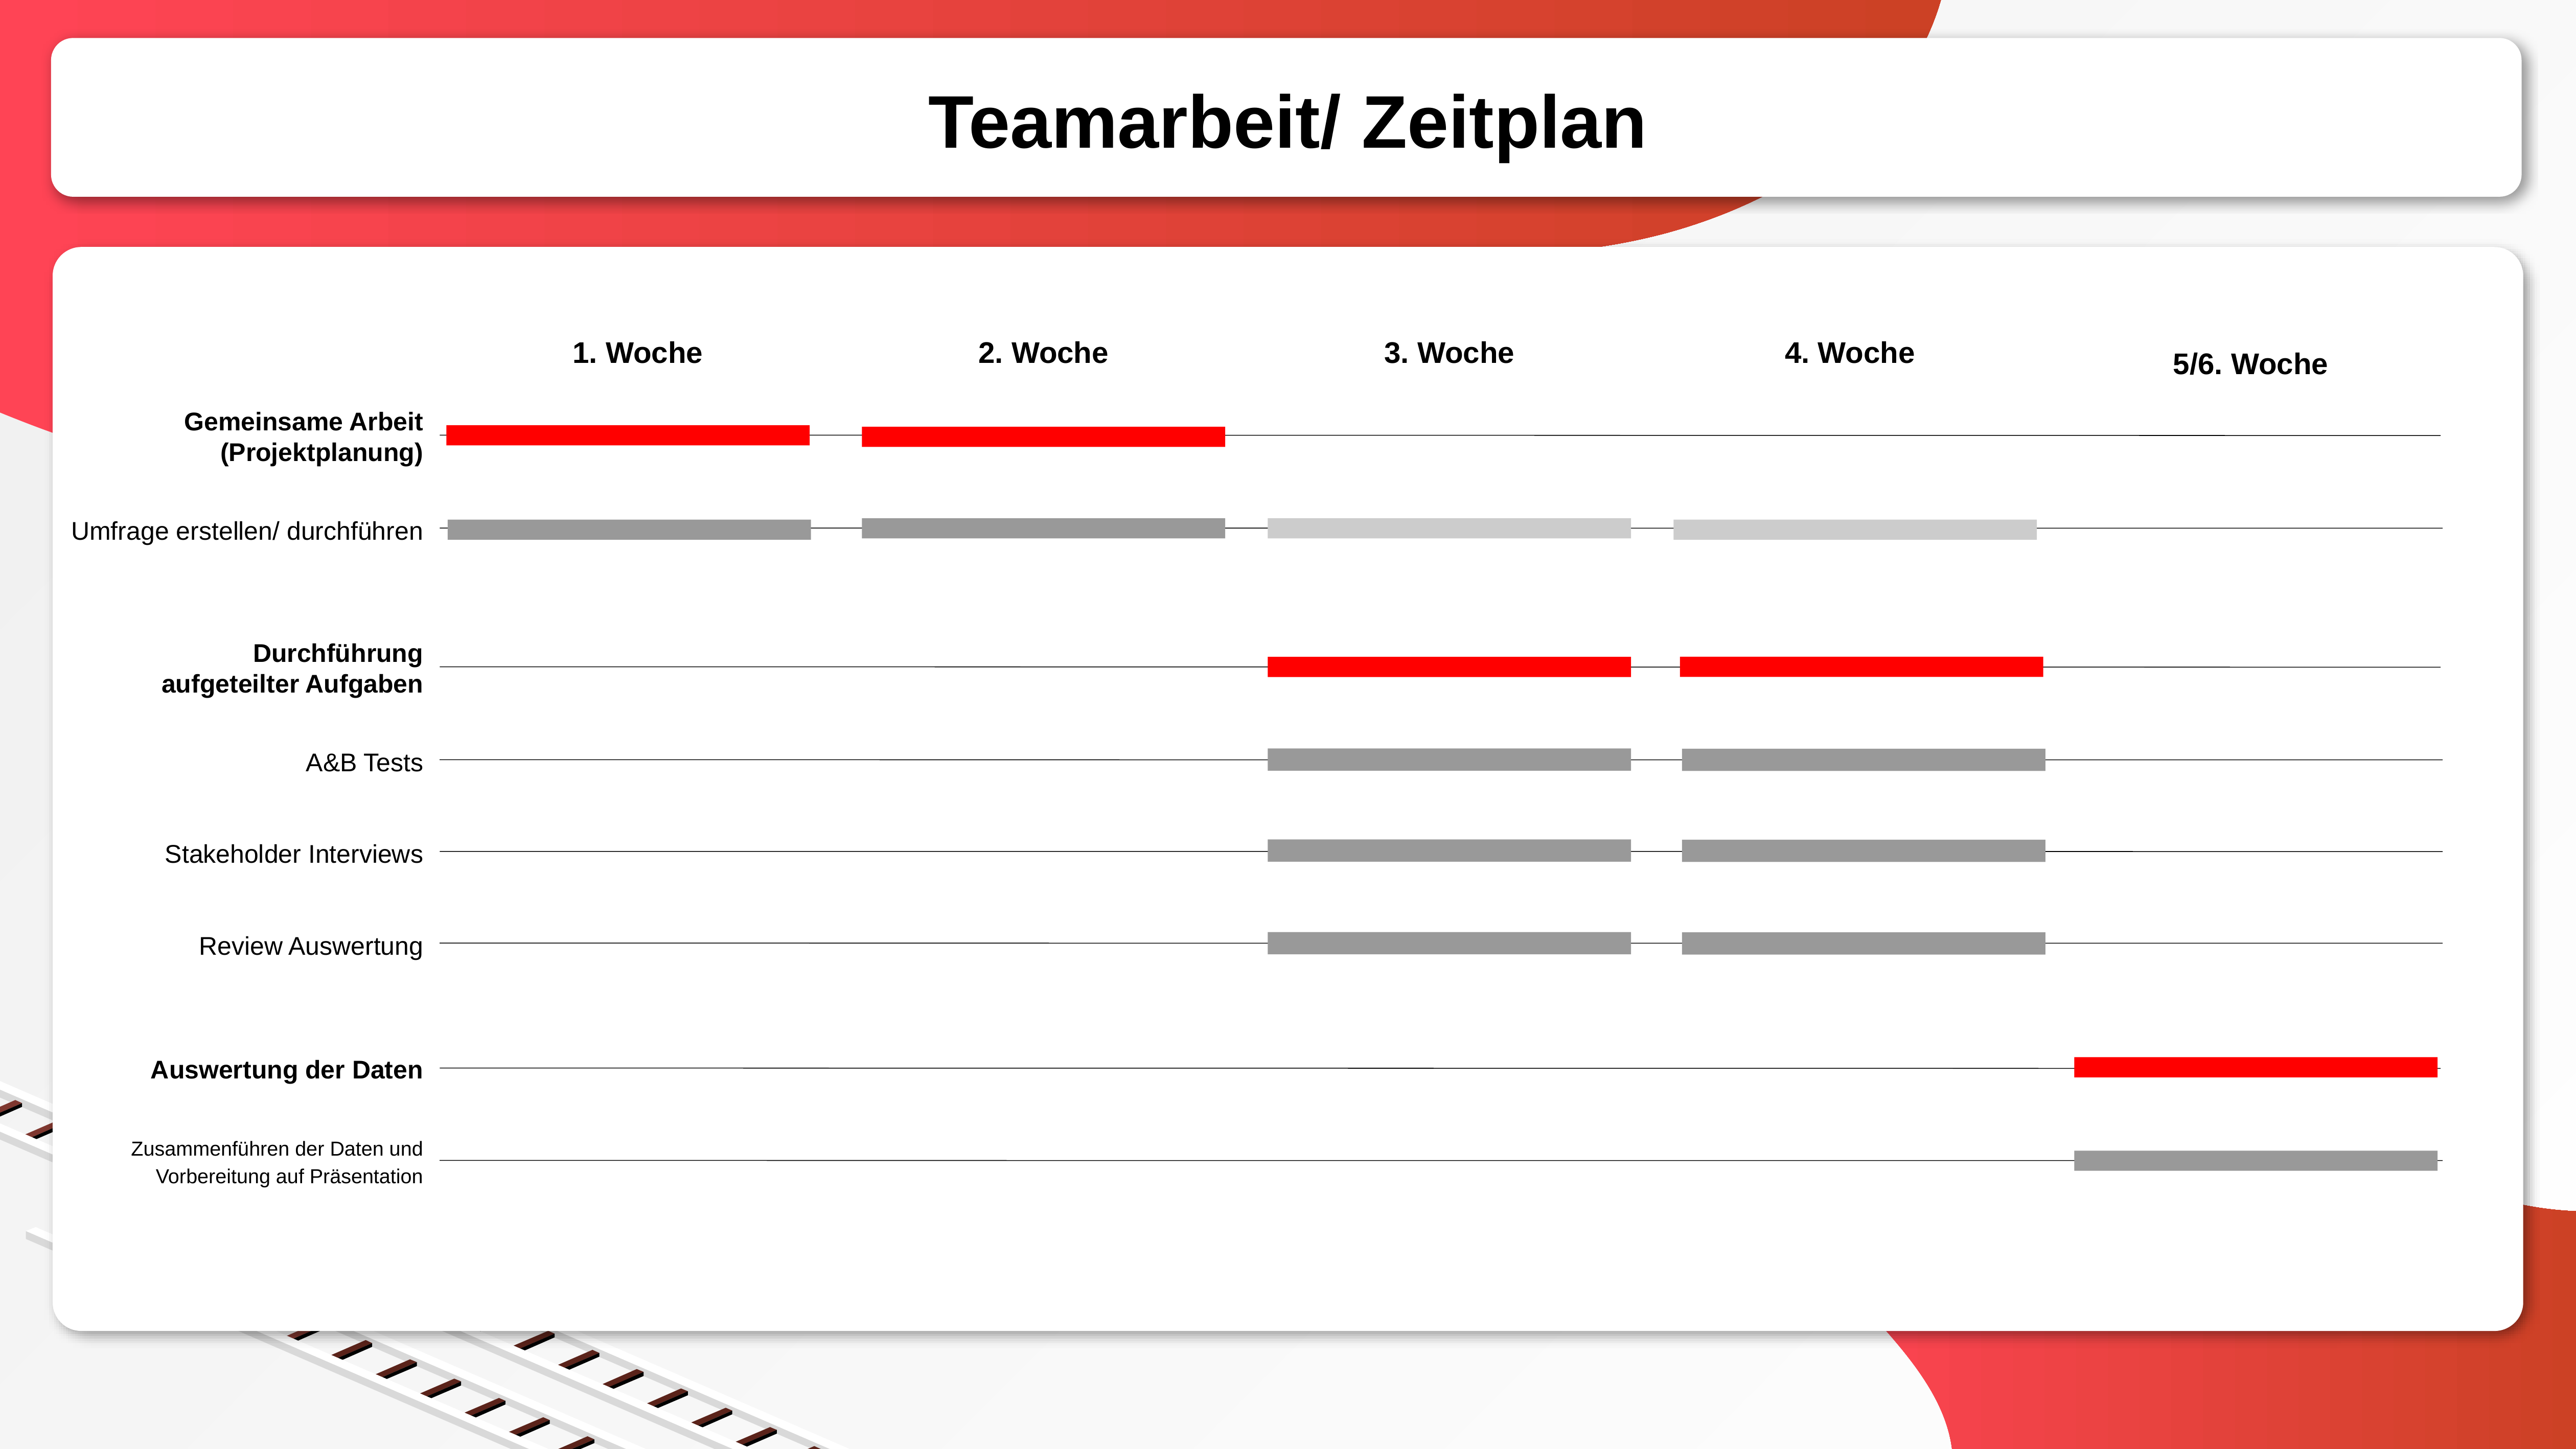

# Teamarbeit/ Zeitplan

3. Woche
4. Woche
1. Woche
2. Woche
5/6. Woche
Gemeinsame Arbeit (Projektplanung)

Umfrage erstellen/ durchführen

Durchführung aufgeteilter Aufgaben

A&B Tests

Stakeholder Interviews

Review Auswertung

Auswertung der Daten
Zusammenführen der Daten und Vorbereitung auf Präsentation